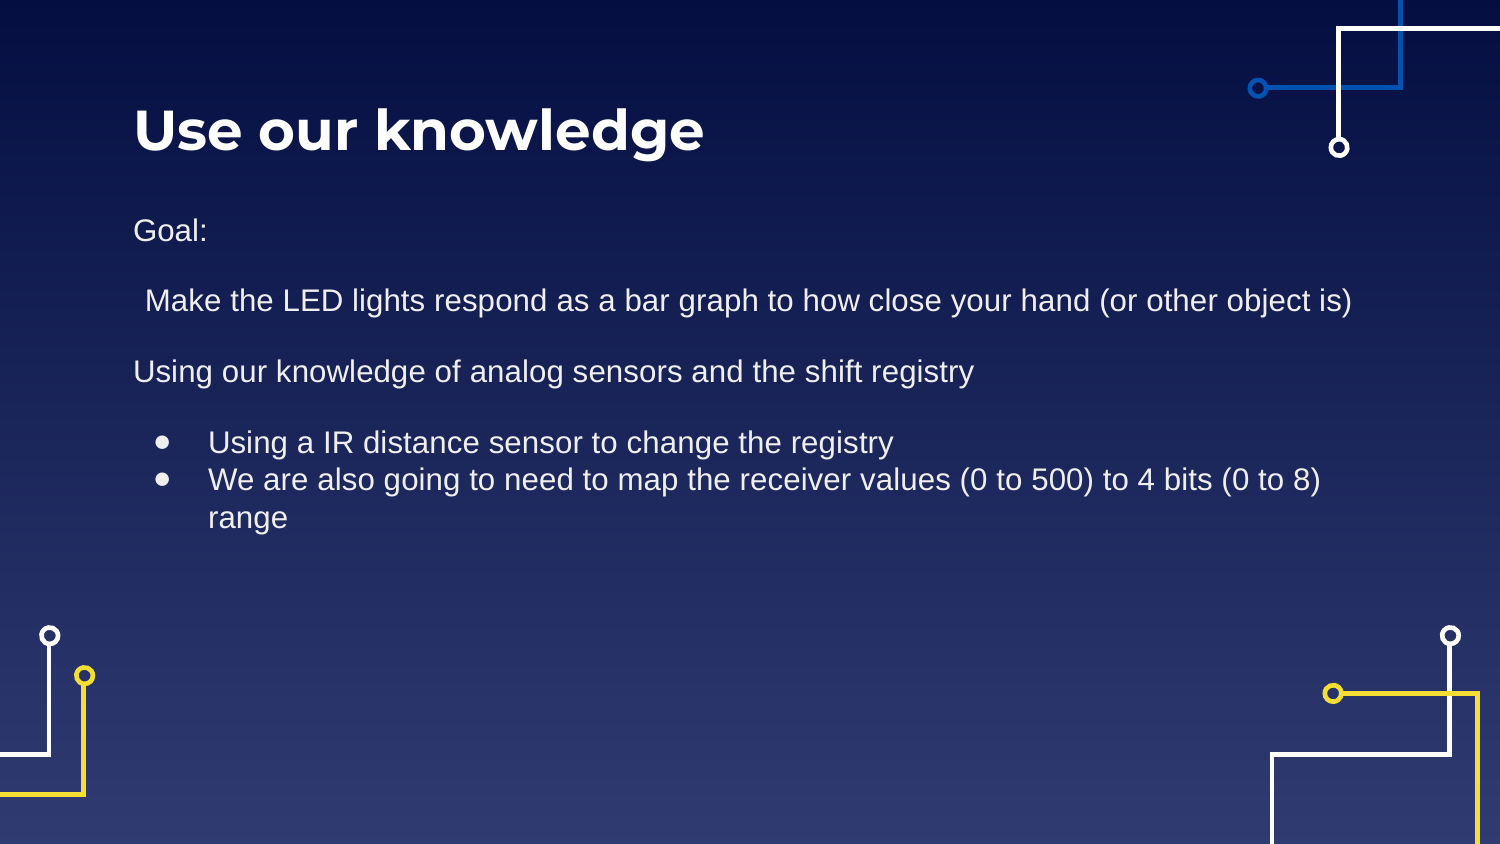

# Use our knowledge
Goal:
Make the LED lights respond as a bar graph to how close your hand (or other object is)
Using our knowledge of analog sensors and the shift registry
Using a IR distance sensor to change the registry
We are also going to need to map the receiver values (0 to 500) to 4 bits (0 to 8) range